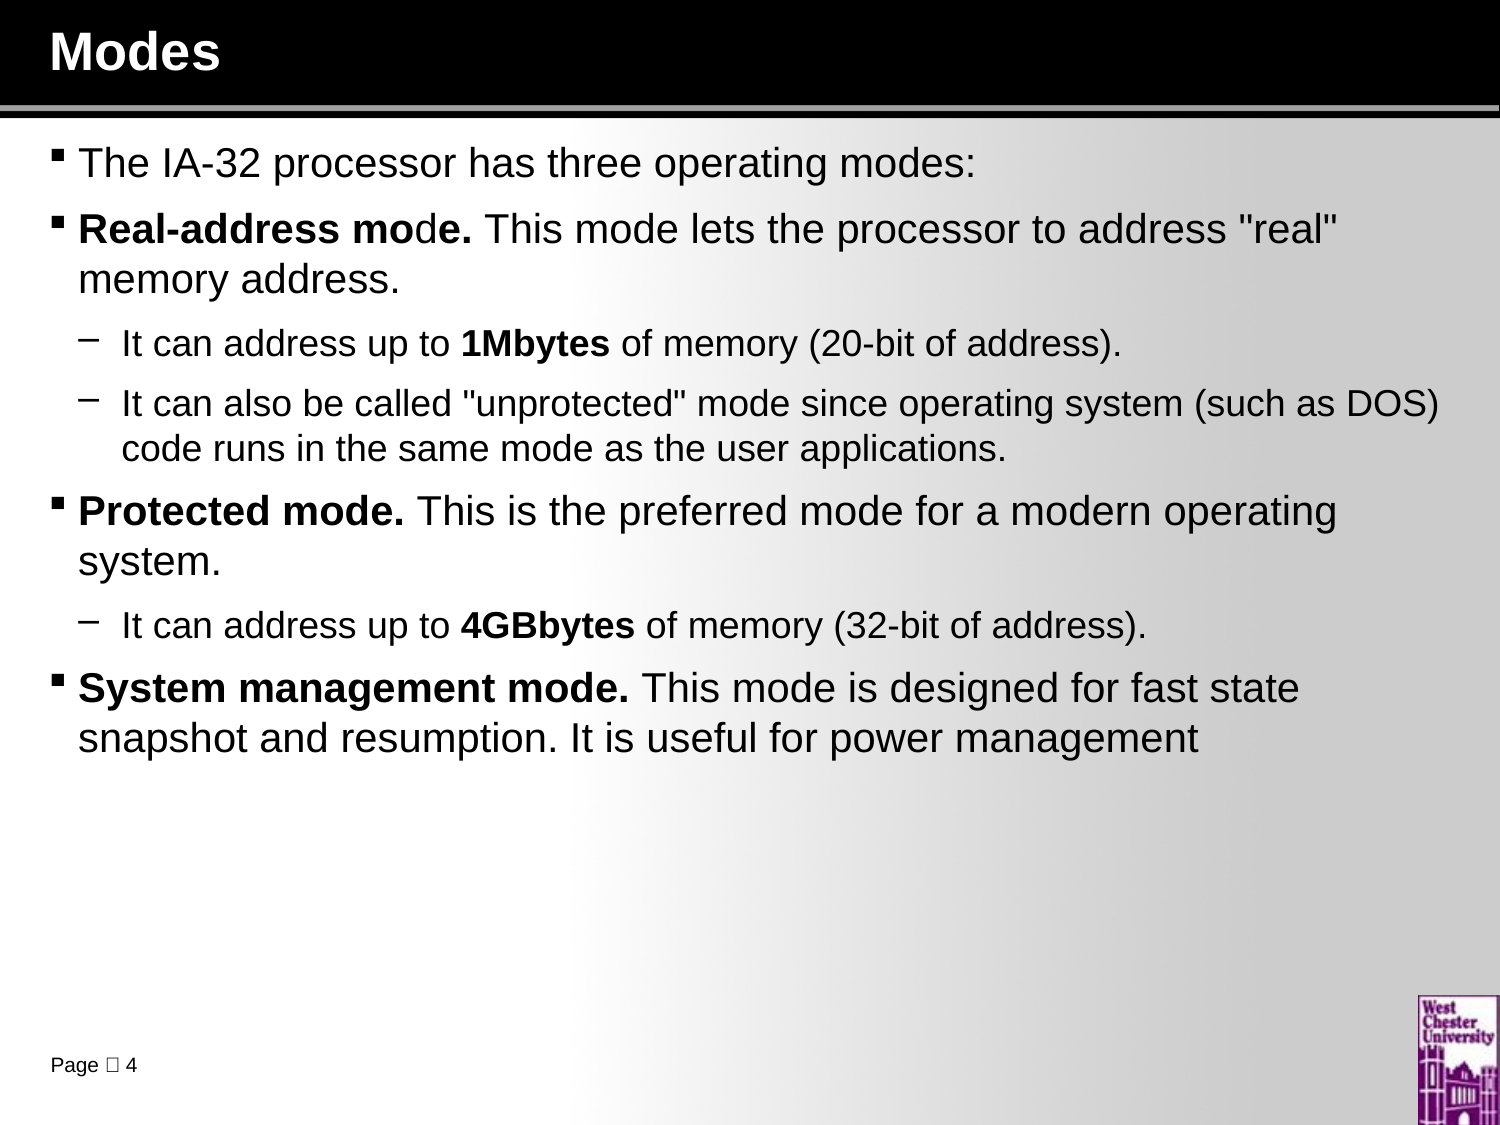

# Modes
The IA-32 processor has three operating modes:
Real-address mode. This mode lets the processor to address "real" memory address.
It can address up to 1Mbytes of memory (20-bit of address).
It can also be called "unprotected" mode since operating system (such as DOS) code runs in the same mode as the user applications.
Protected mode. This is the preferred mode for a modern operating system.
It can address up to 4GBbytes of memory (32-bit of address).
System management mode. This mode is designed for fast state snapshot and resumption. It is useful for power management